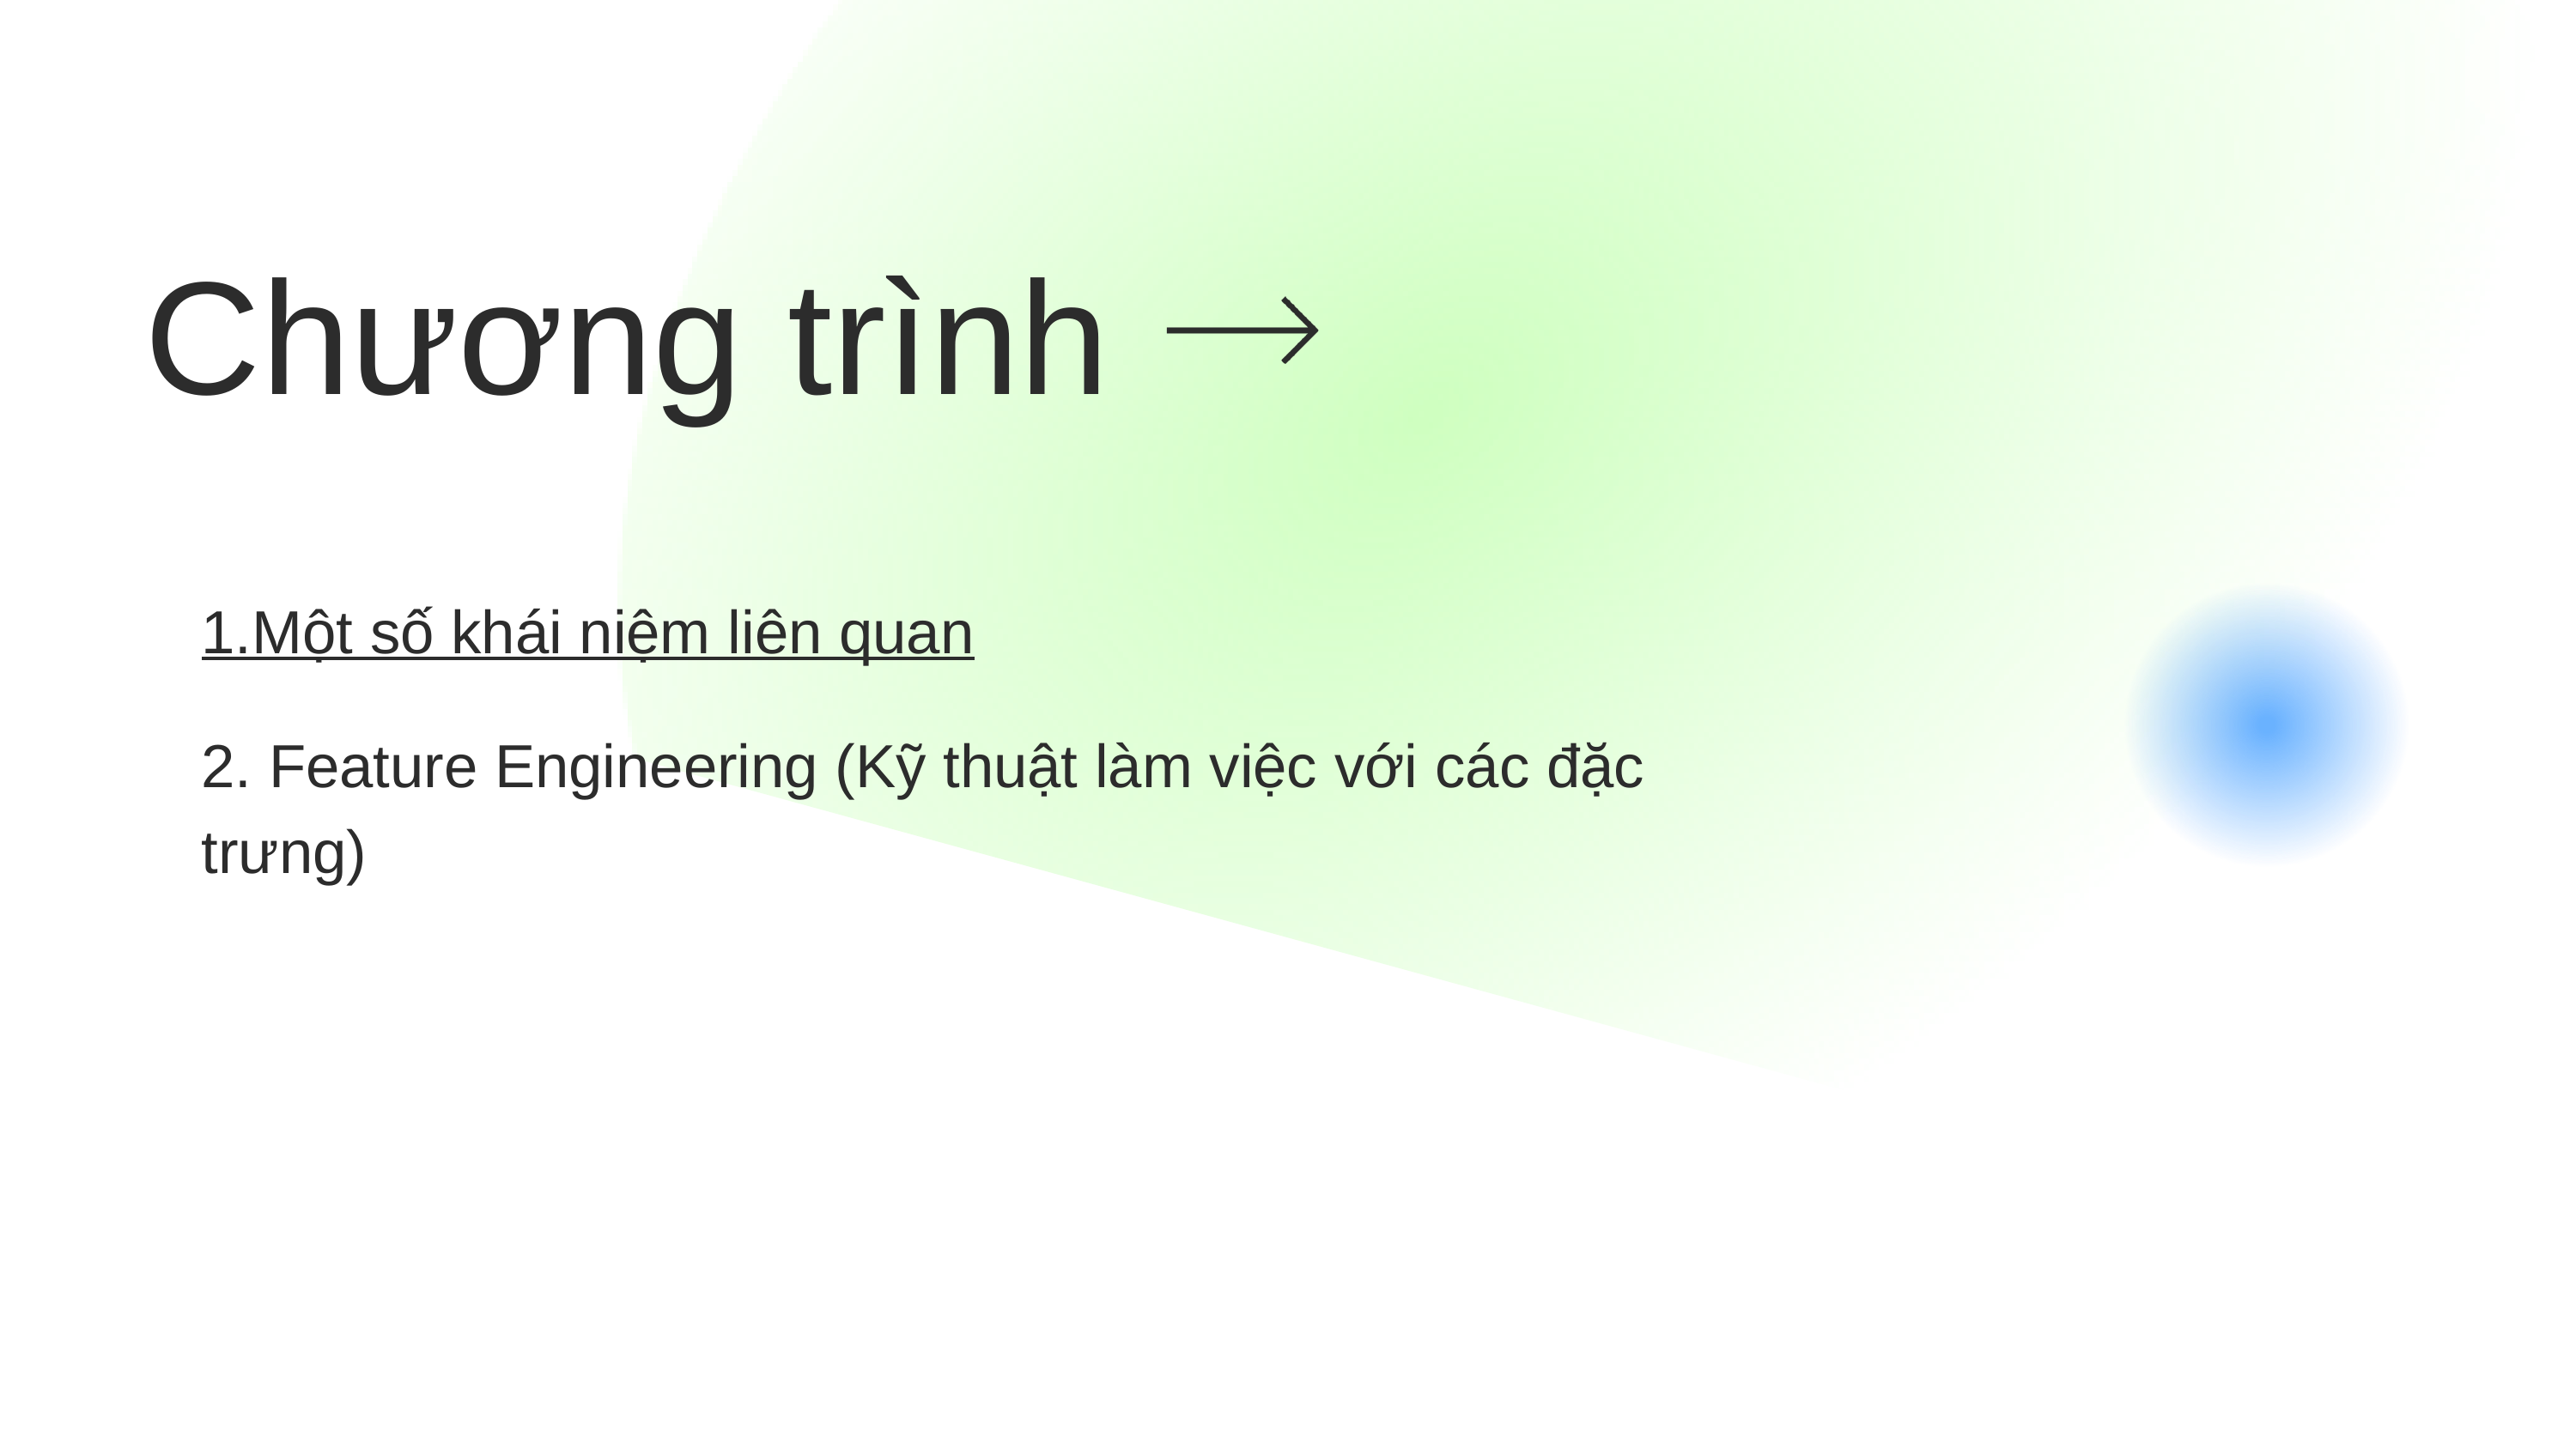

Chương trình

1.Một số khái niệm liên quan
2. Feature Engineering (Kỹ thuật làm việc với các đặc trưng)